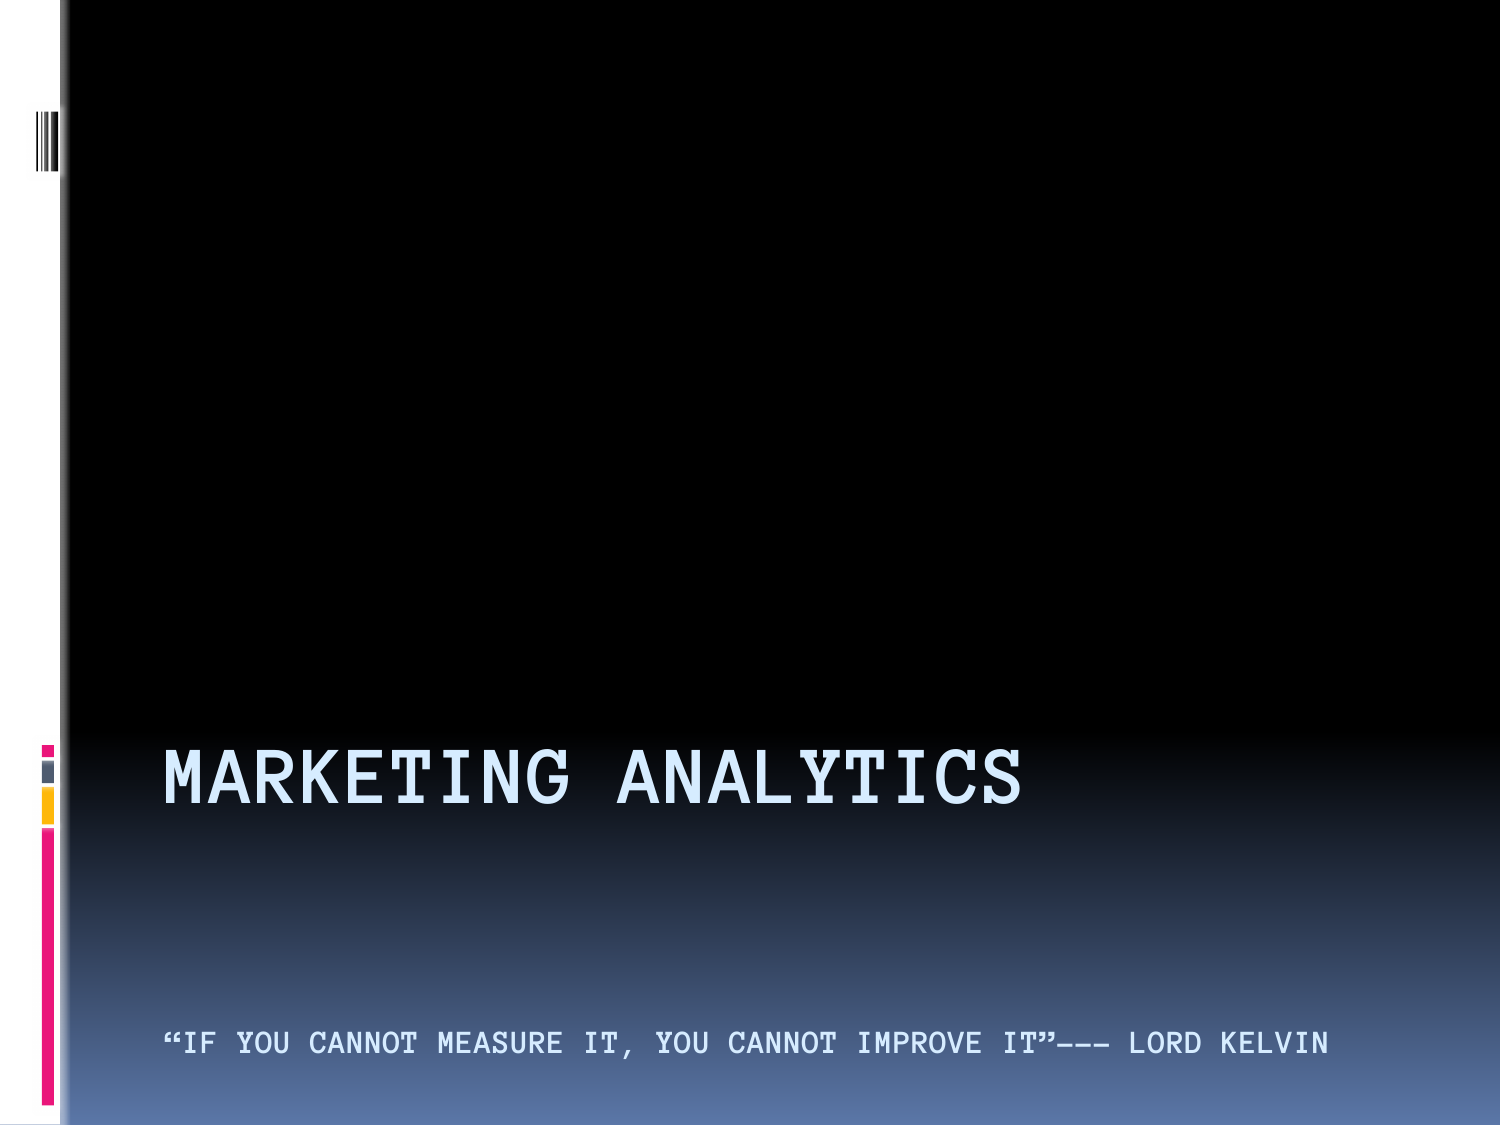

# Marketing Analytics “If you cannot measure it, you cannot improve it”--- Lord Kelvin